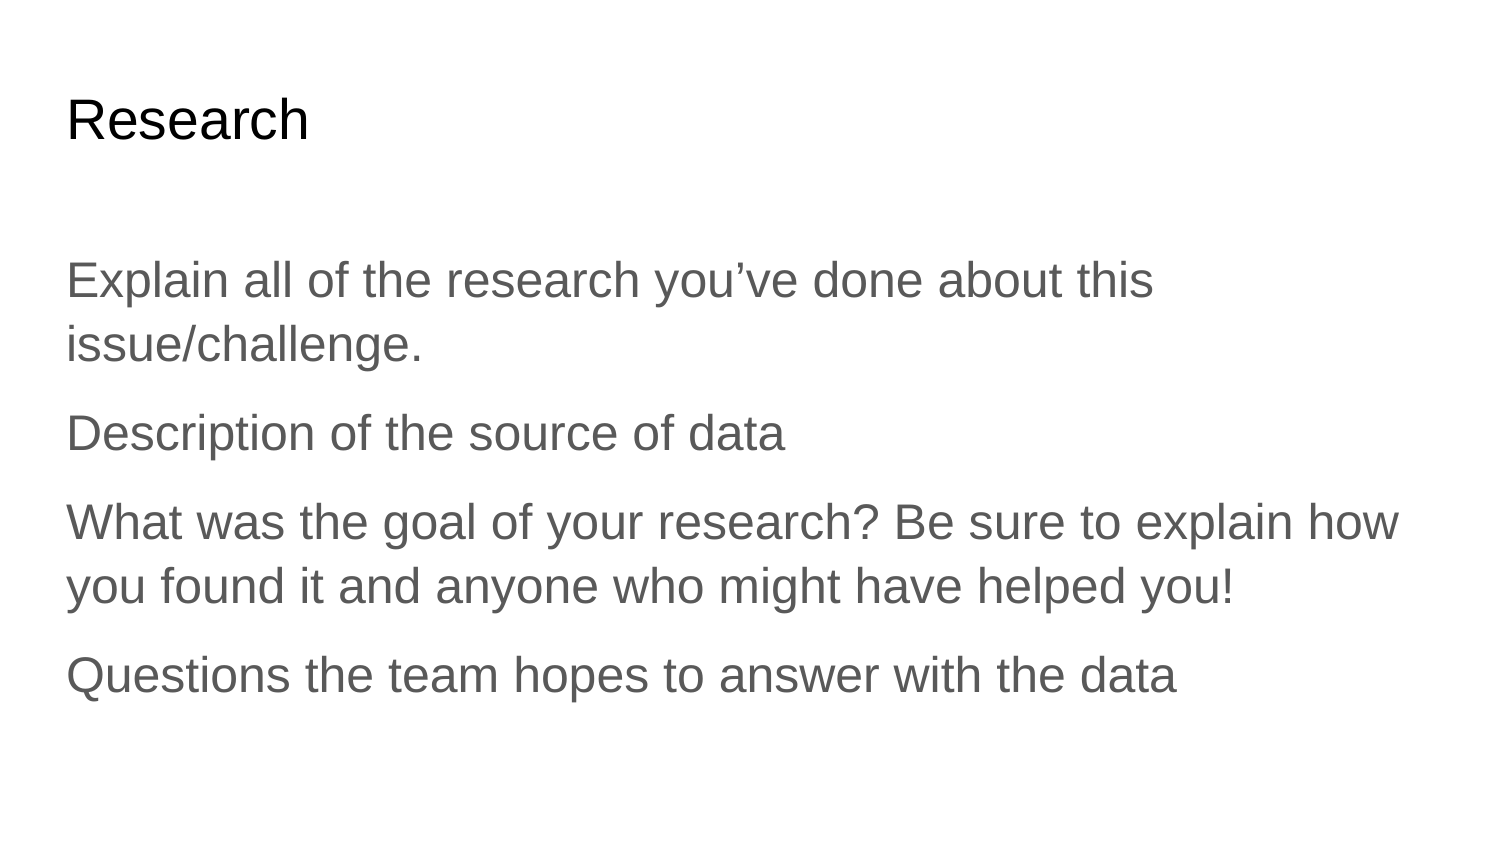

# Research
Explain all of the research you’ve done about this issue/challenge.
Description of the source of data
What was the goal of your research? Be sure to explain how you found it and anyone who might have helped you!
Questions the team hopes to answer with the data